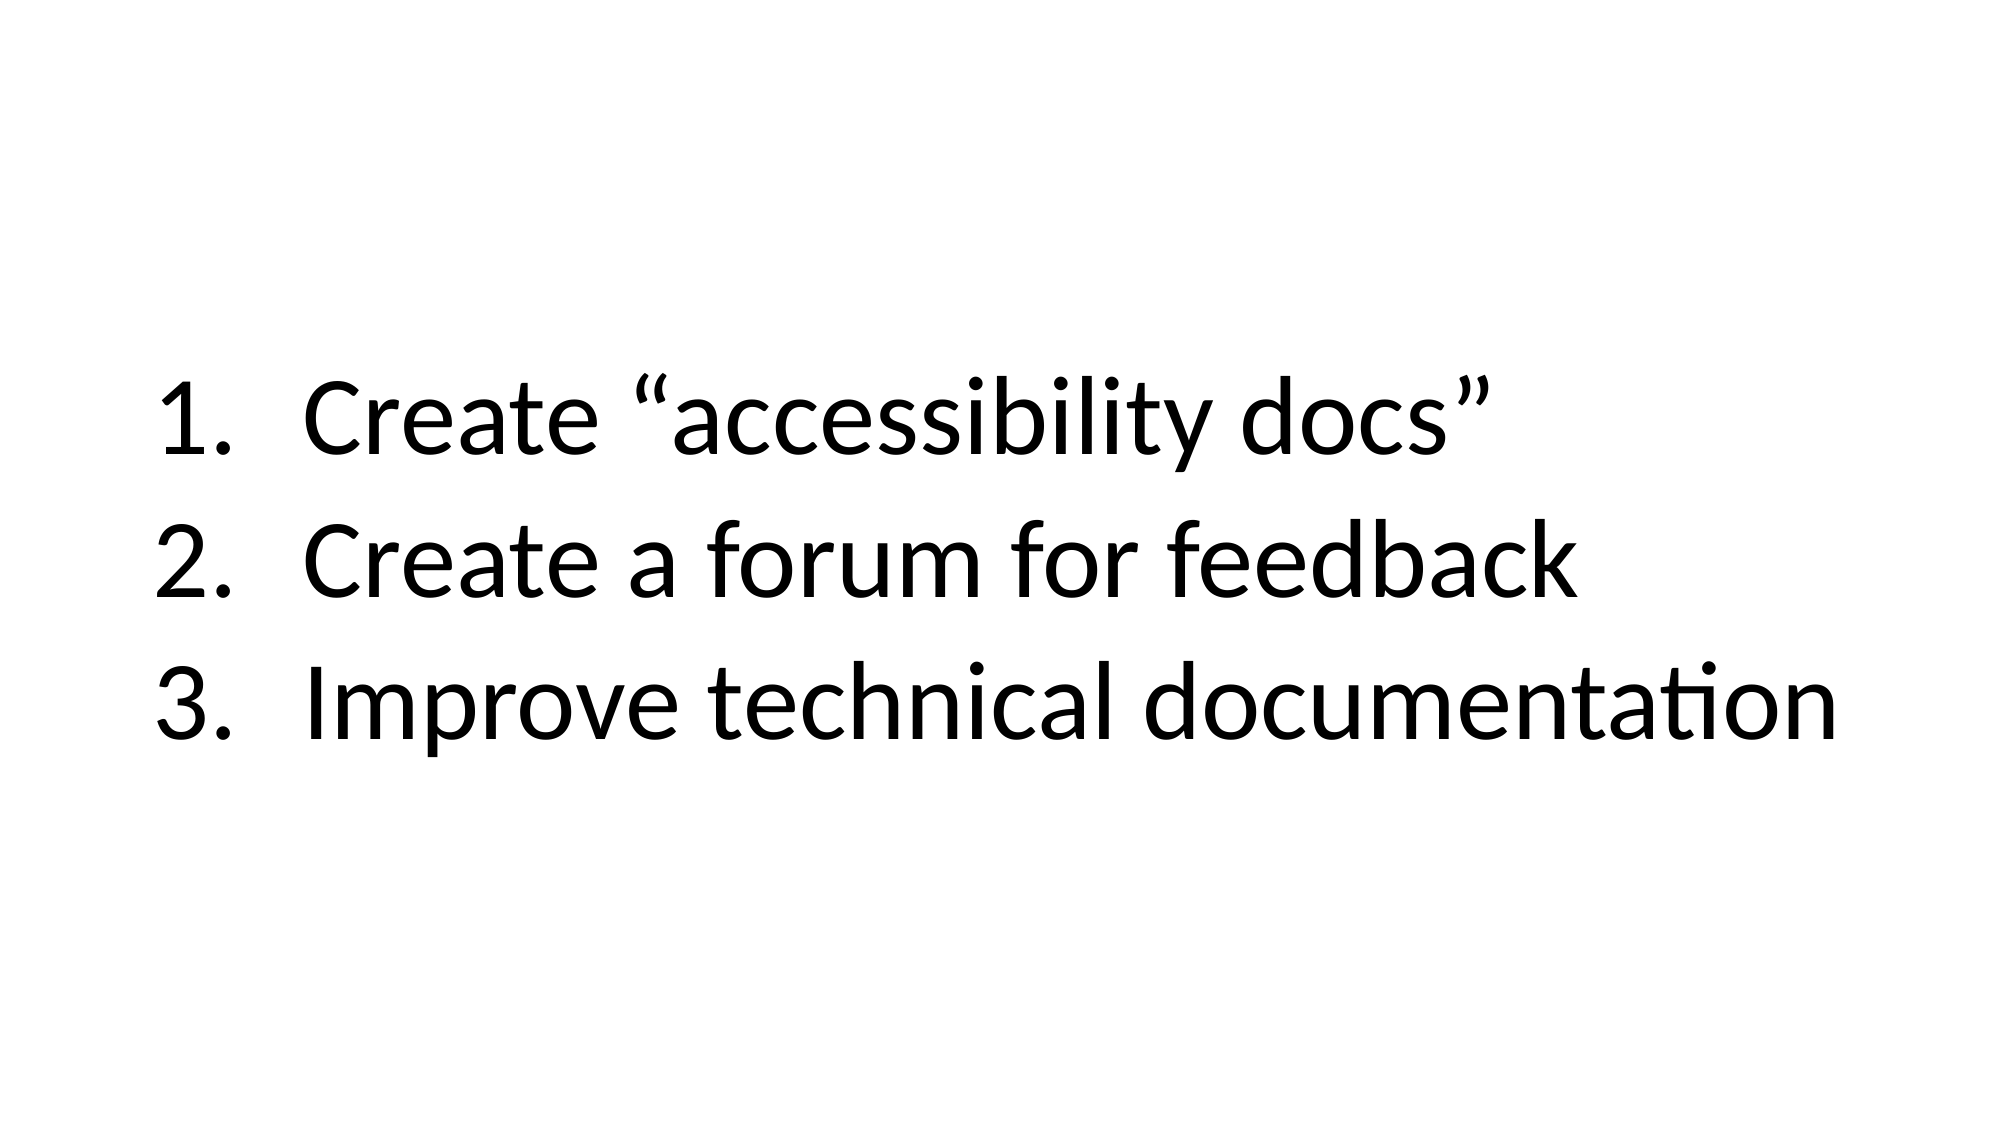

# Review
Create “accessibility docs”
Create a forum for feedback
Improve technical documentation